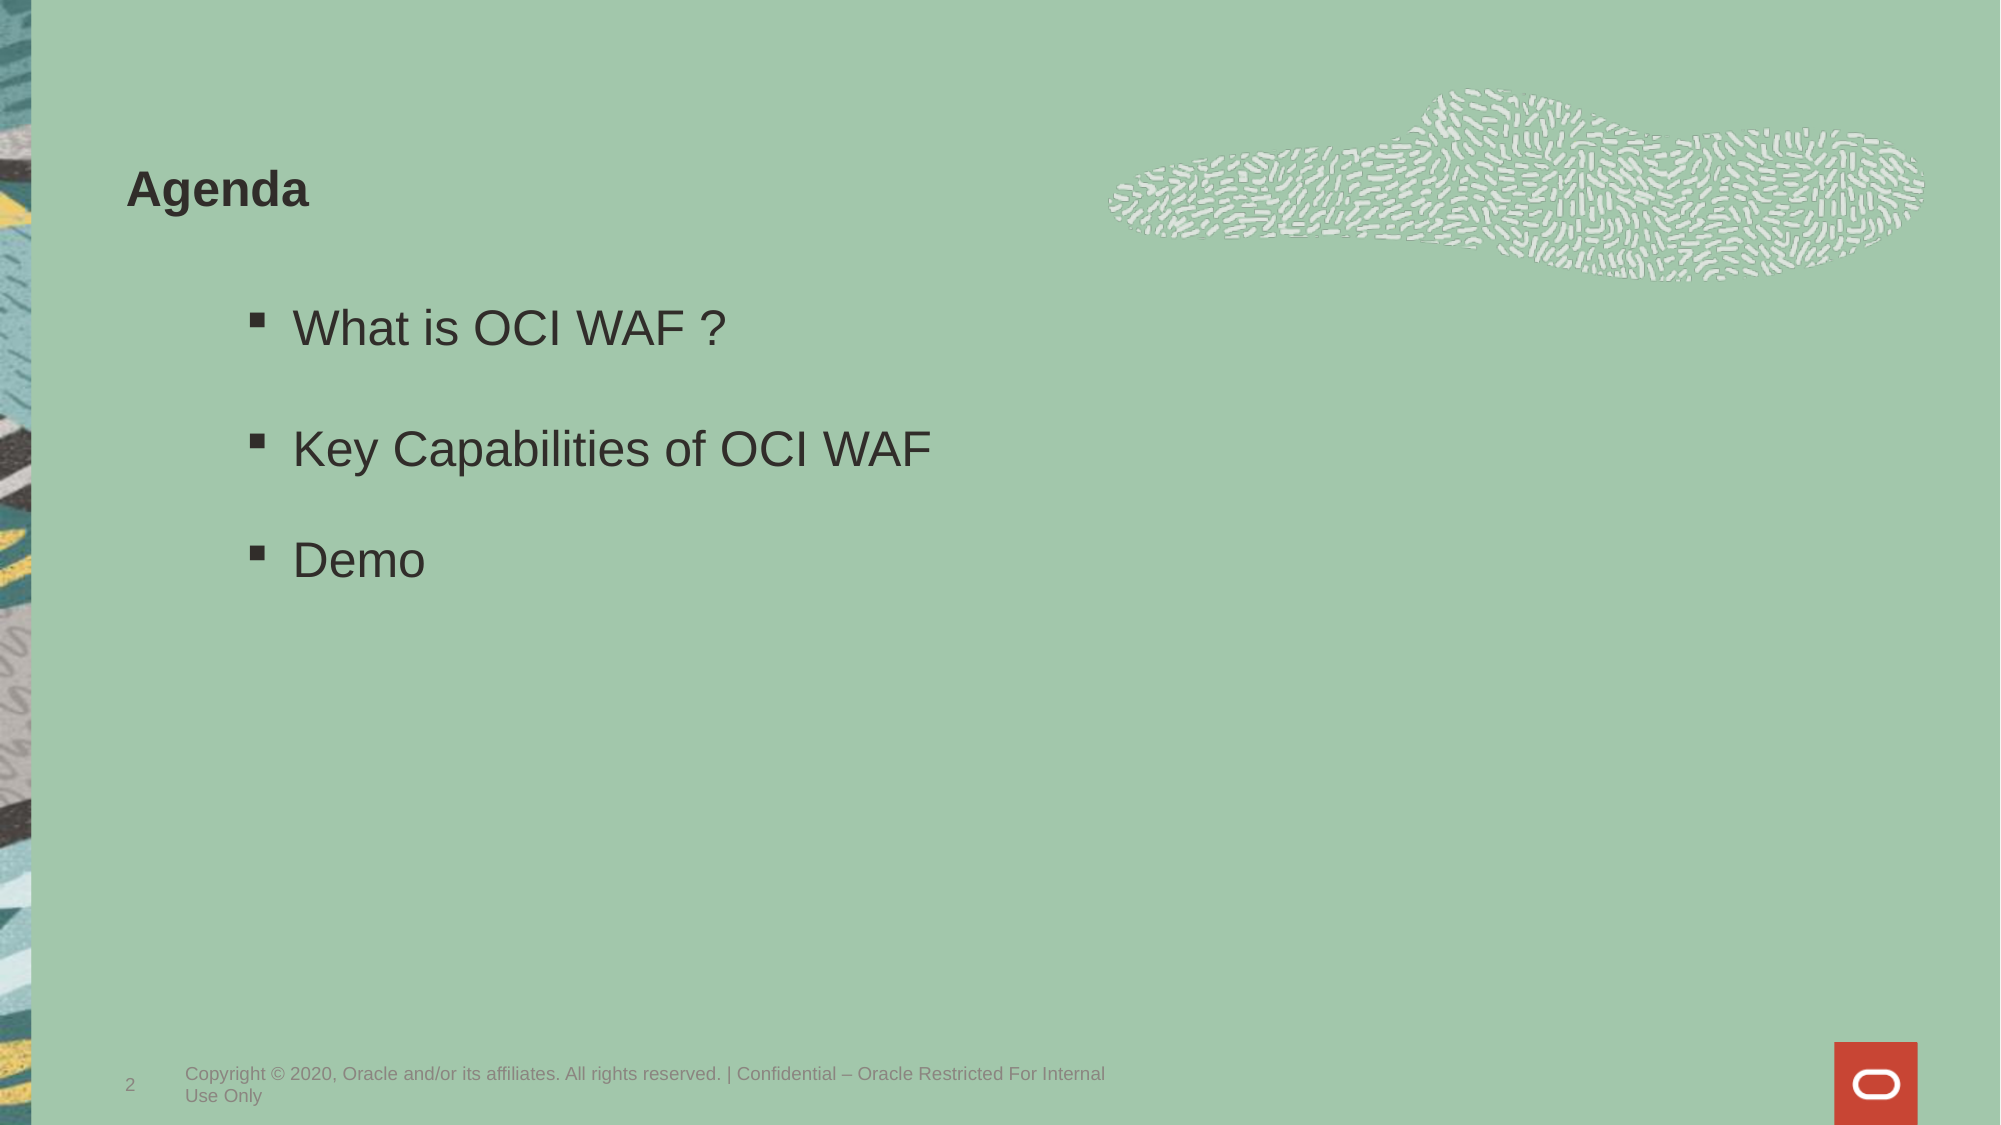

# Agenda
What is OCI WAF ?

Key Capabilities of OCI WAF

Demo

2
Copyright © 2020, Oracle and/or its affiliates. All rights reserved. | Confidential – Oracle Restricted For Internal Use Only